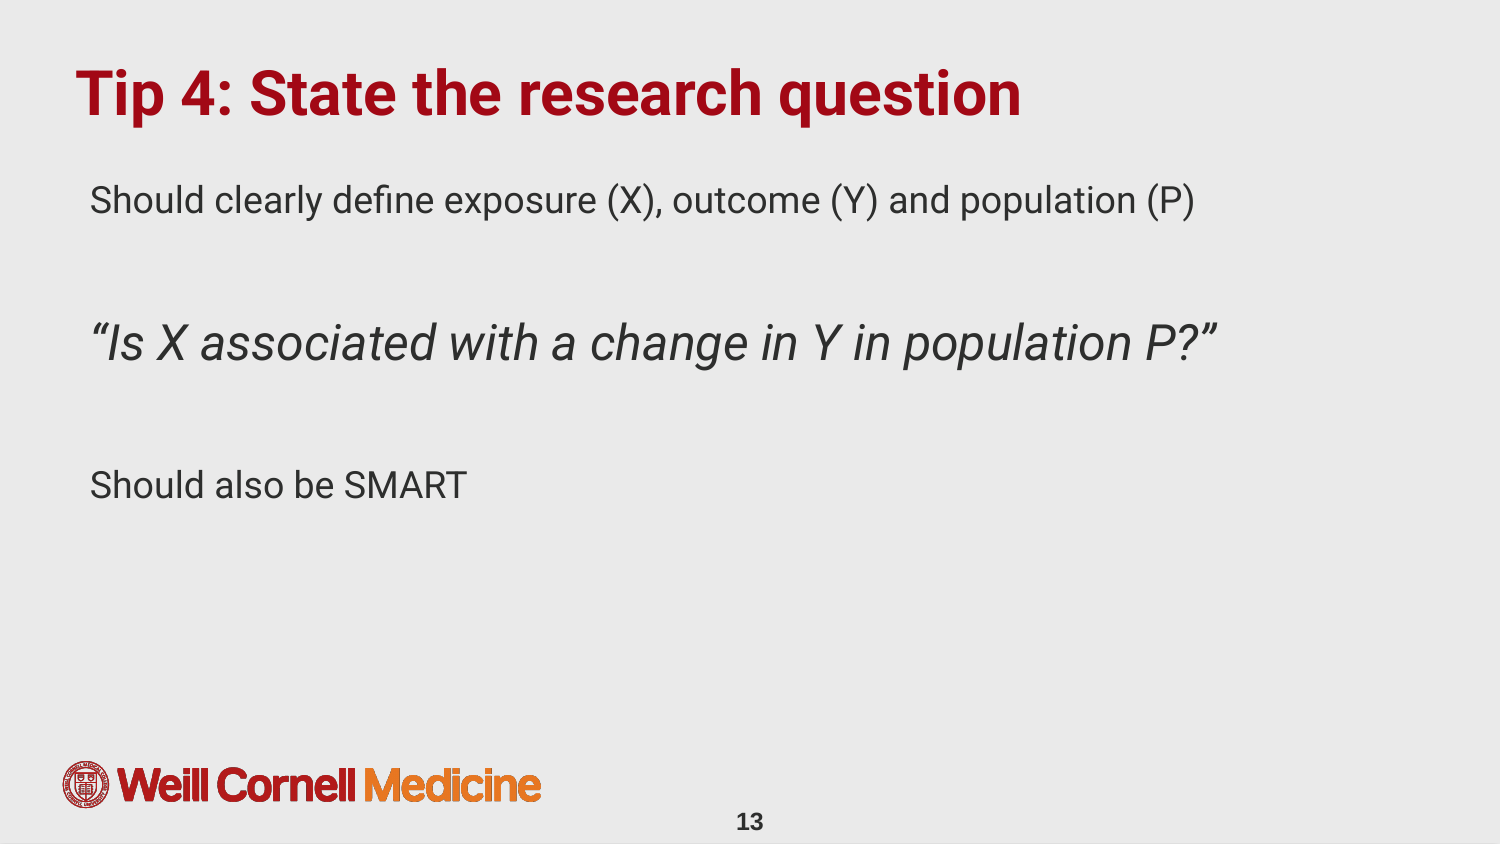

# Tip 4: State the research question
Should clearly define exposure (X), outcome (Y) and population (P)

“Is X associated with a change in Y in population P?”

Should also be SMART